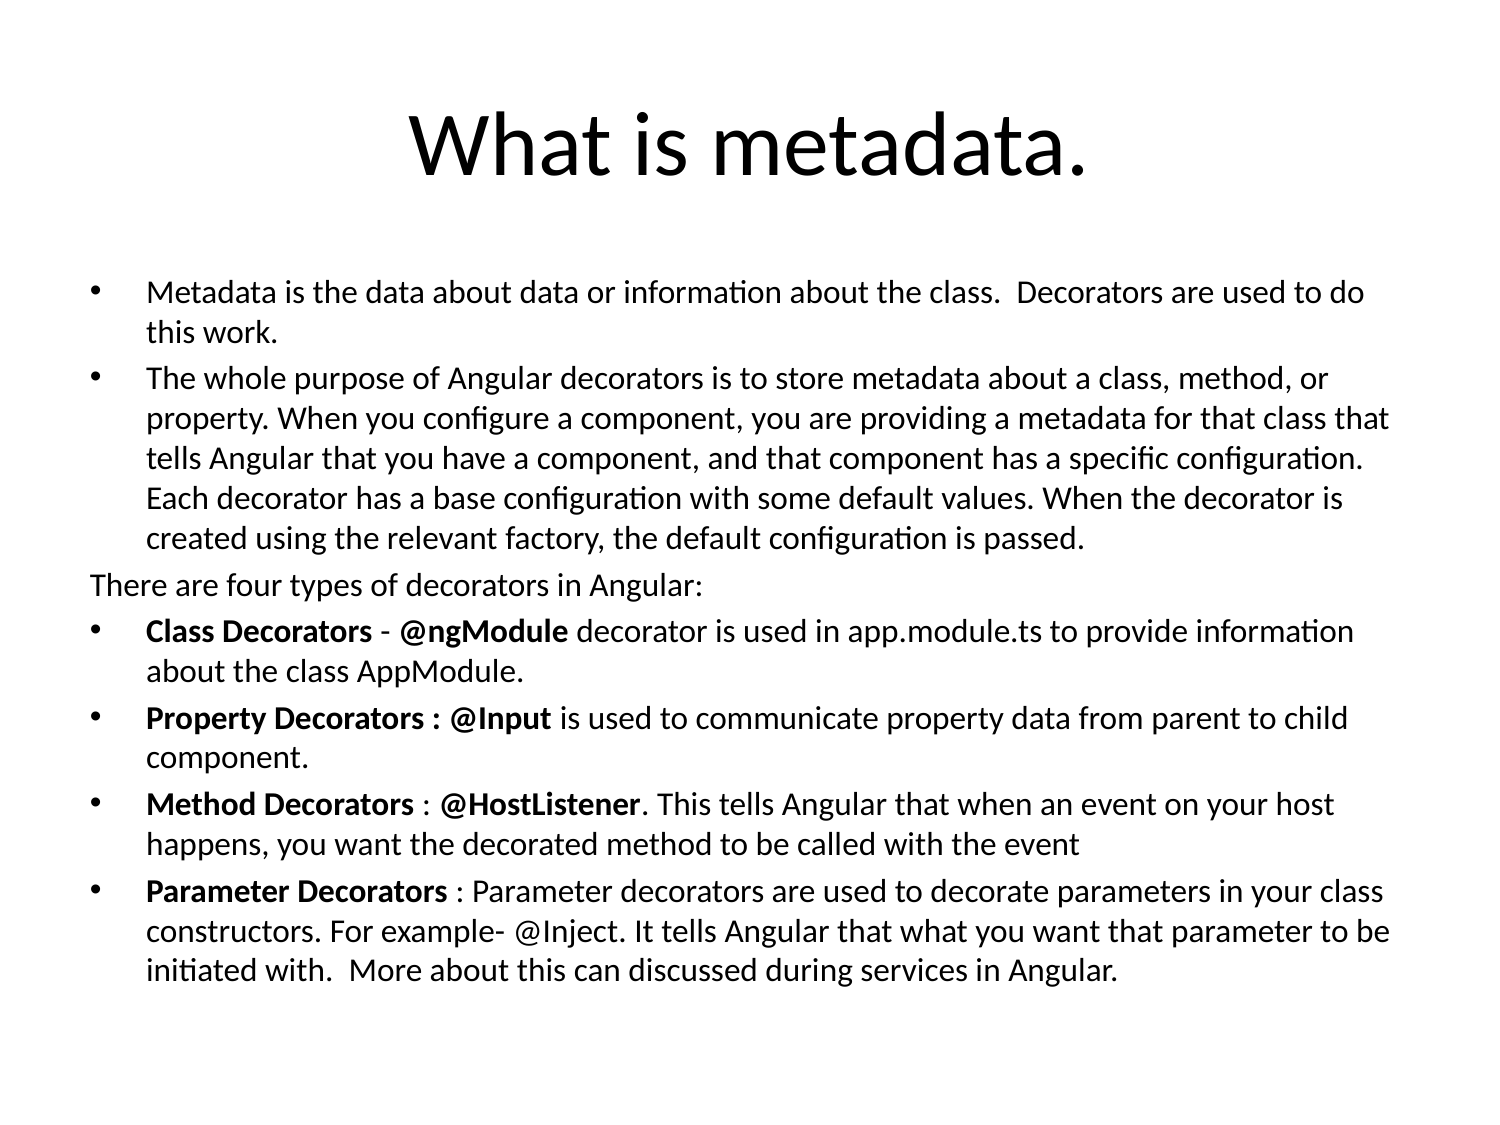

# What is metadata.
Metadata is the data about data or information about the class.  Decorators are used to do this work.
The whole purpose of Angular decorators is to store metadata about a class, method, or property. When you configure a component, you are providing a metadata for that class that tells Angular that you have a component, and that component has a specific configuration. Each decorator has a base configuration with some default values. When the decorator is created using the relevant factory, the default configuration is passed.
There are four types of decorators in Angular:
Class Decorators - @ngModule decorator is used in app.module.ts to provide information about the class AppModule.
Property Decorators : @Input is used to communicate property data from parent to child component.
Method Decorators : @HostListener. This tells Angular that when an event on your host happens, you want the decorated method to be called with the event
Parameter Decorators : Parameter decorators are used to decorate parameters in your class constructors. For example- @Inject. It tells Angular that what you want that parameter to be initiated with.  More about this can discussed during services in Angular.